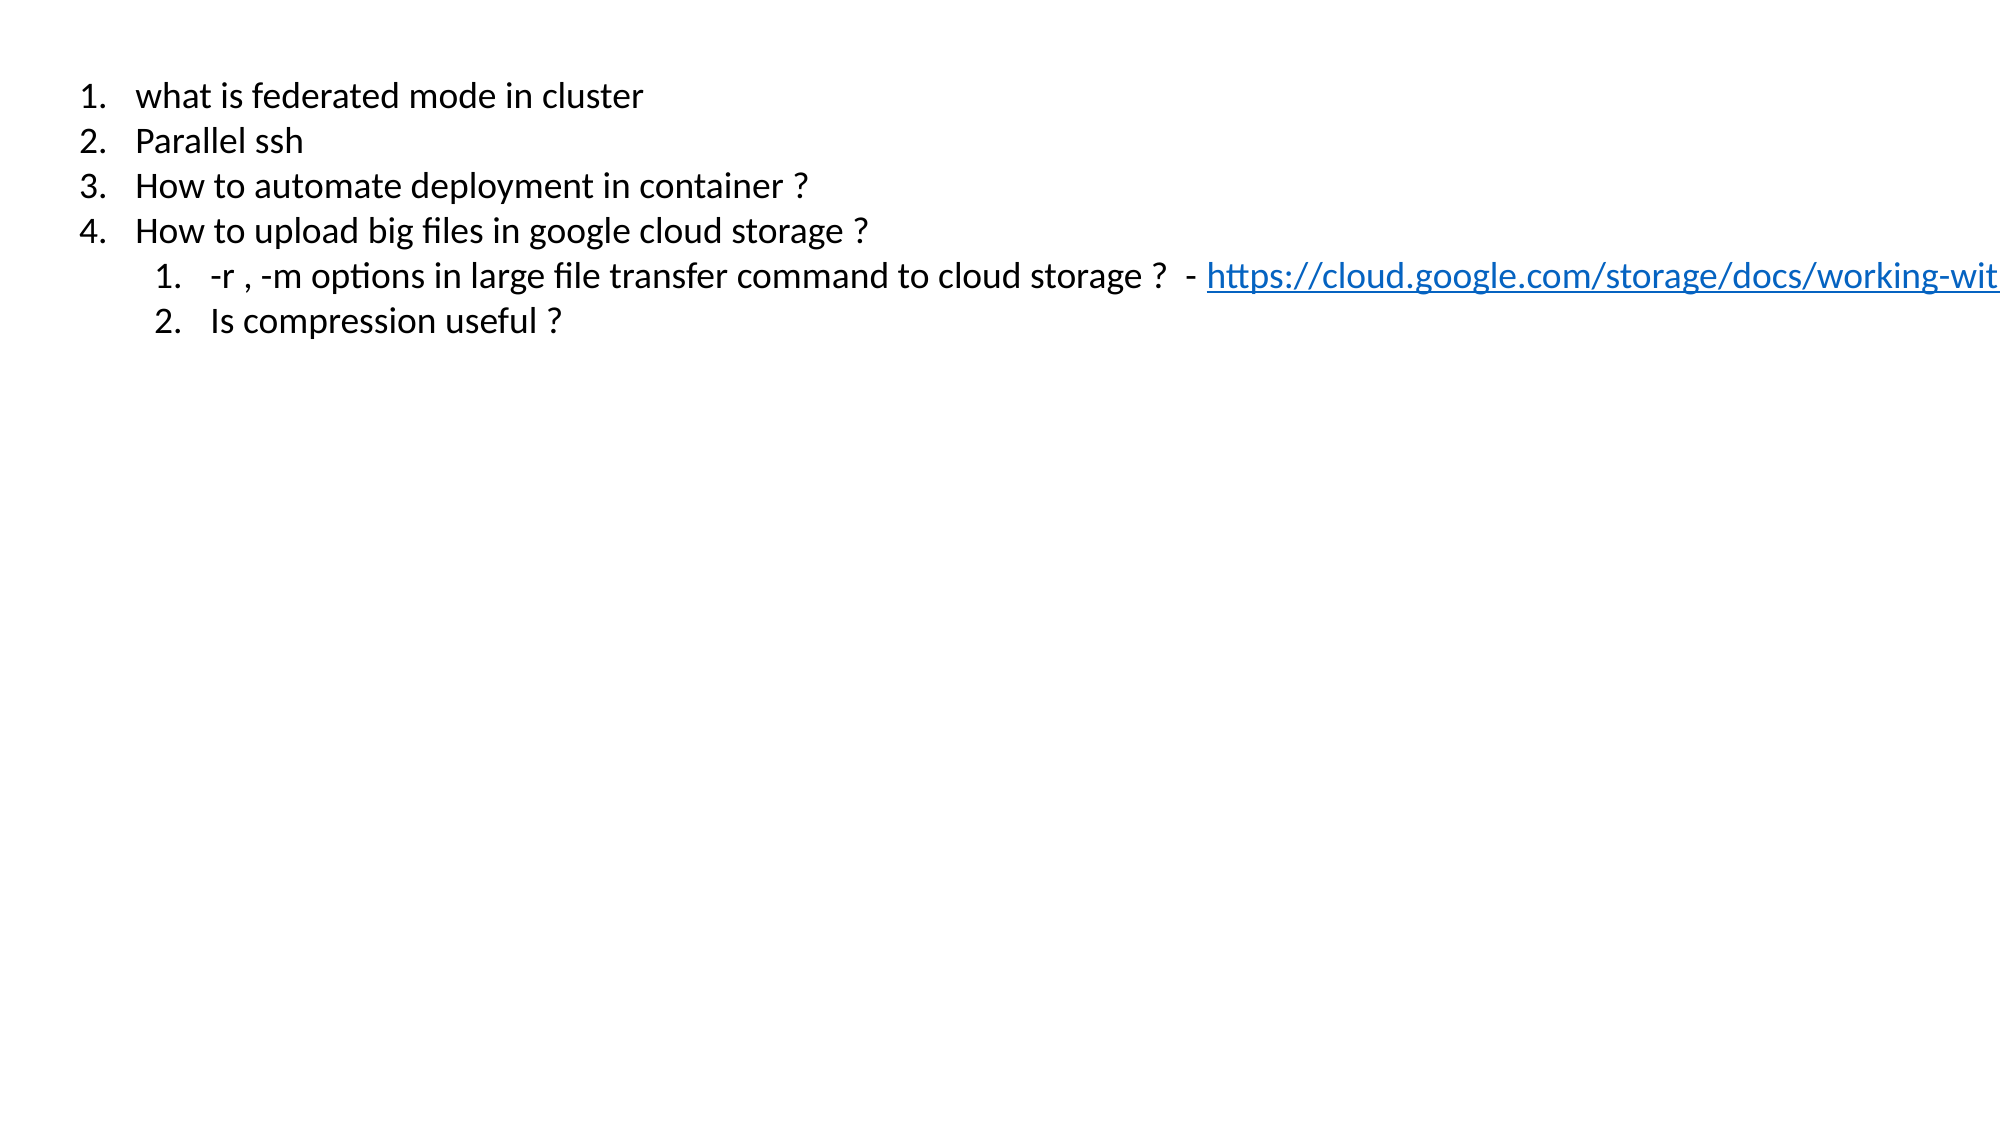

what is federated mode in cluster
Parallel ssh
How to automate deployment in container ?
How to upload big files in google cloud storage ?
-r , -m options in large file transfer command to cloud storage ?  - https://cloud.google.com/storage/docs/working-with-big-data
Is compression useful ?